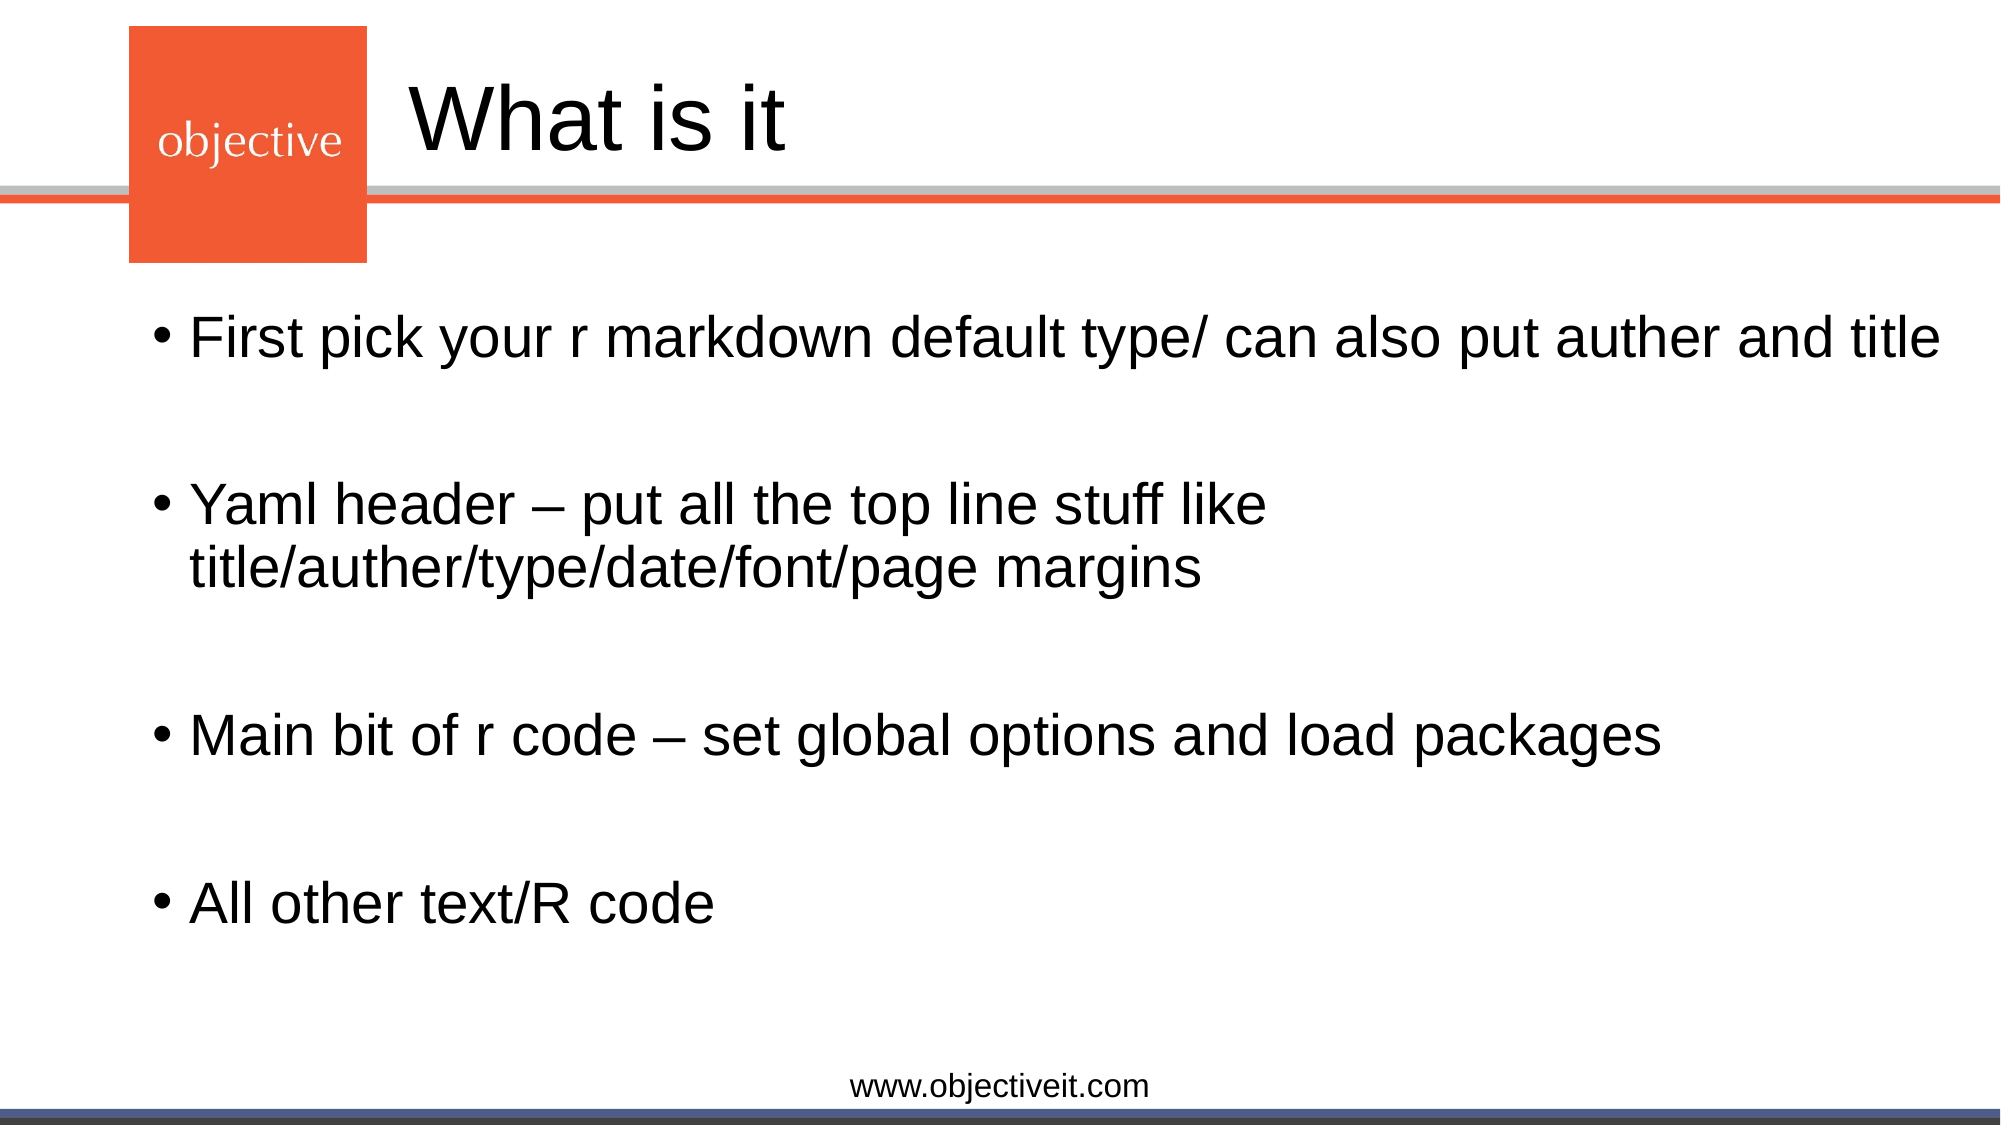

# What is it
First pick your r markdown default type/ can also put auther and title

Yaml header – put all the top line stuff like title/auther/type/date/font/page margins

Main bit of r code – set global options and load packages

All other text/R code